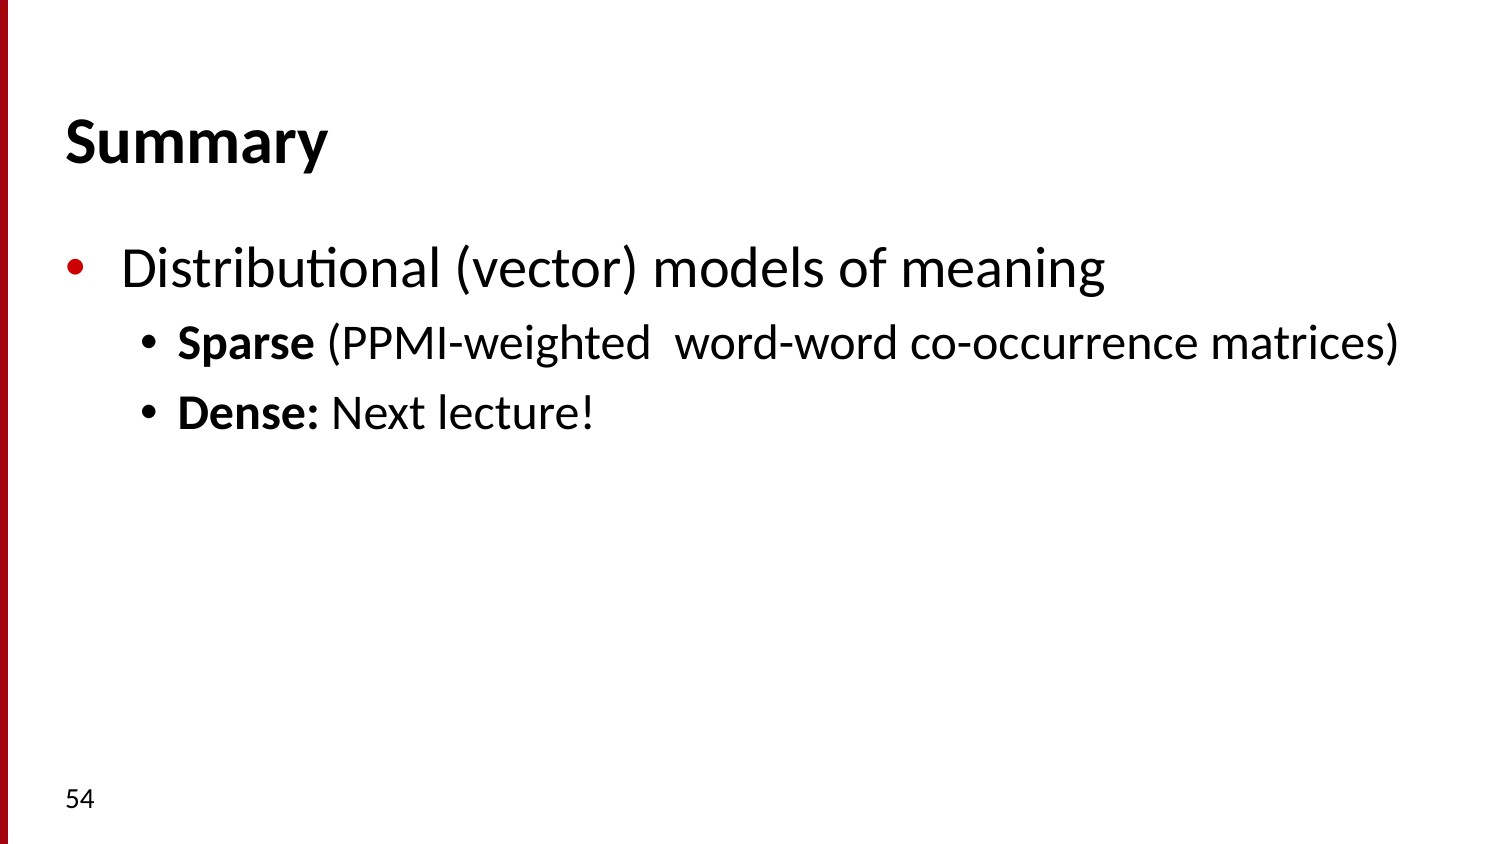

# Summary
Distributional (vector) models of meaning
Sparse (PPMI-weighted  word-word co-occurrence matrices)
Dense: Next lecture!
54